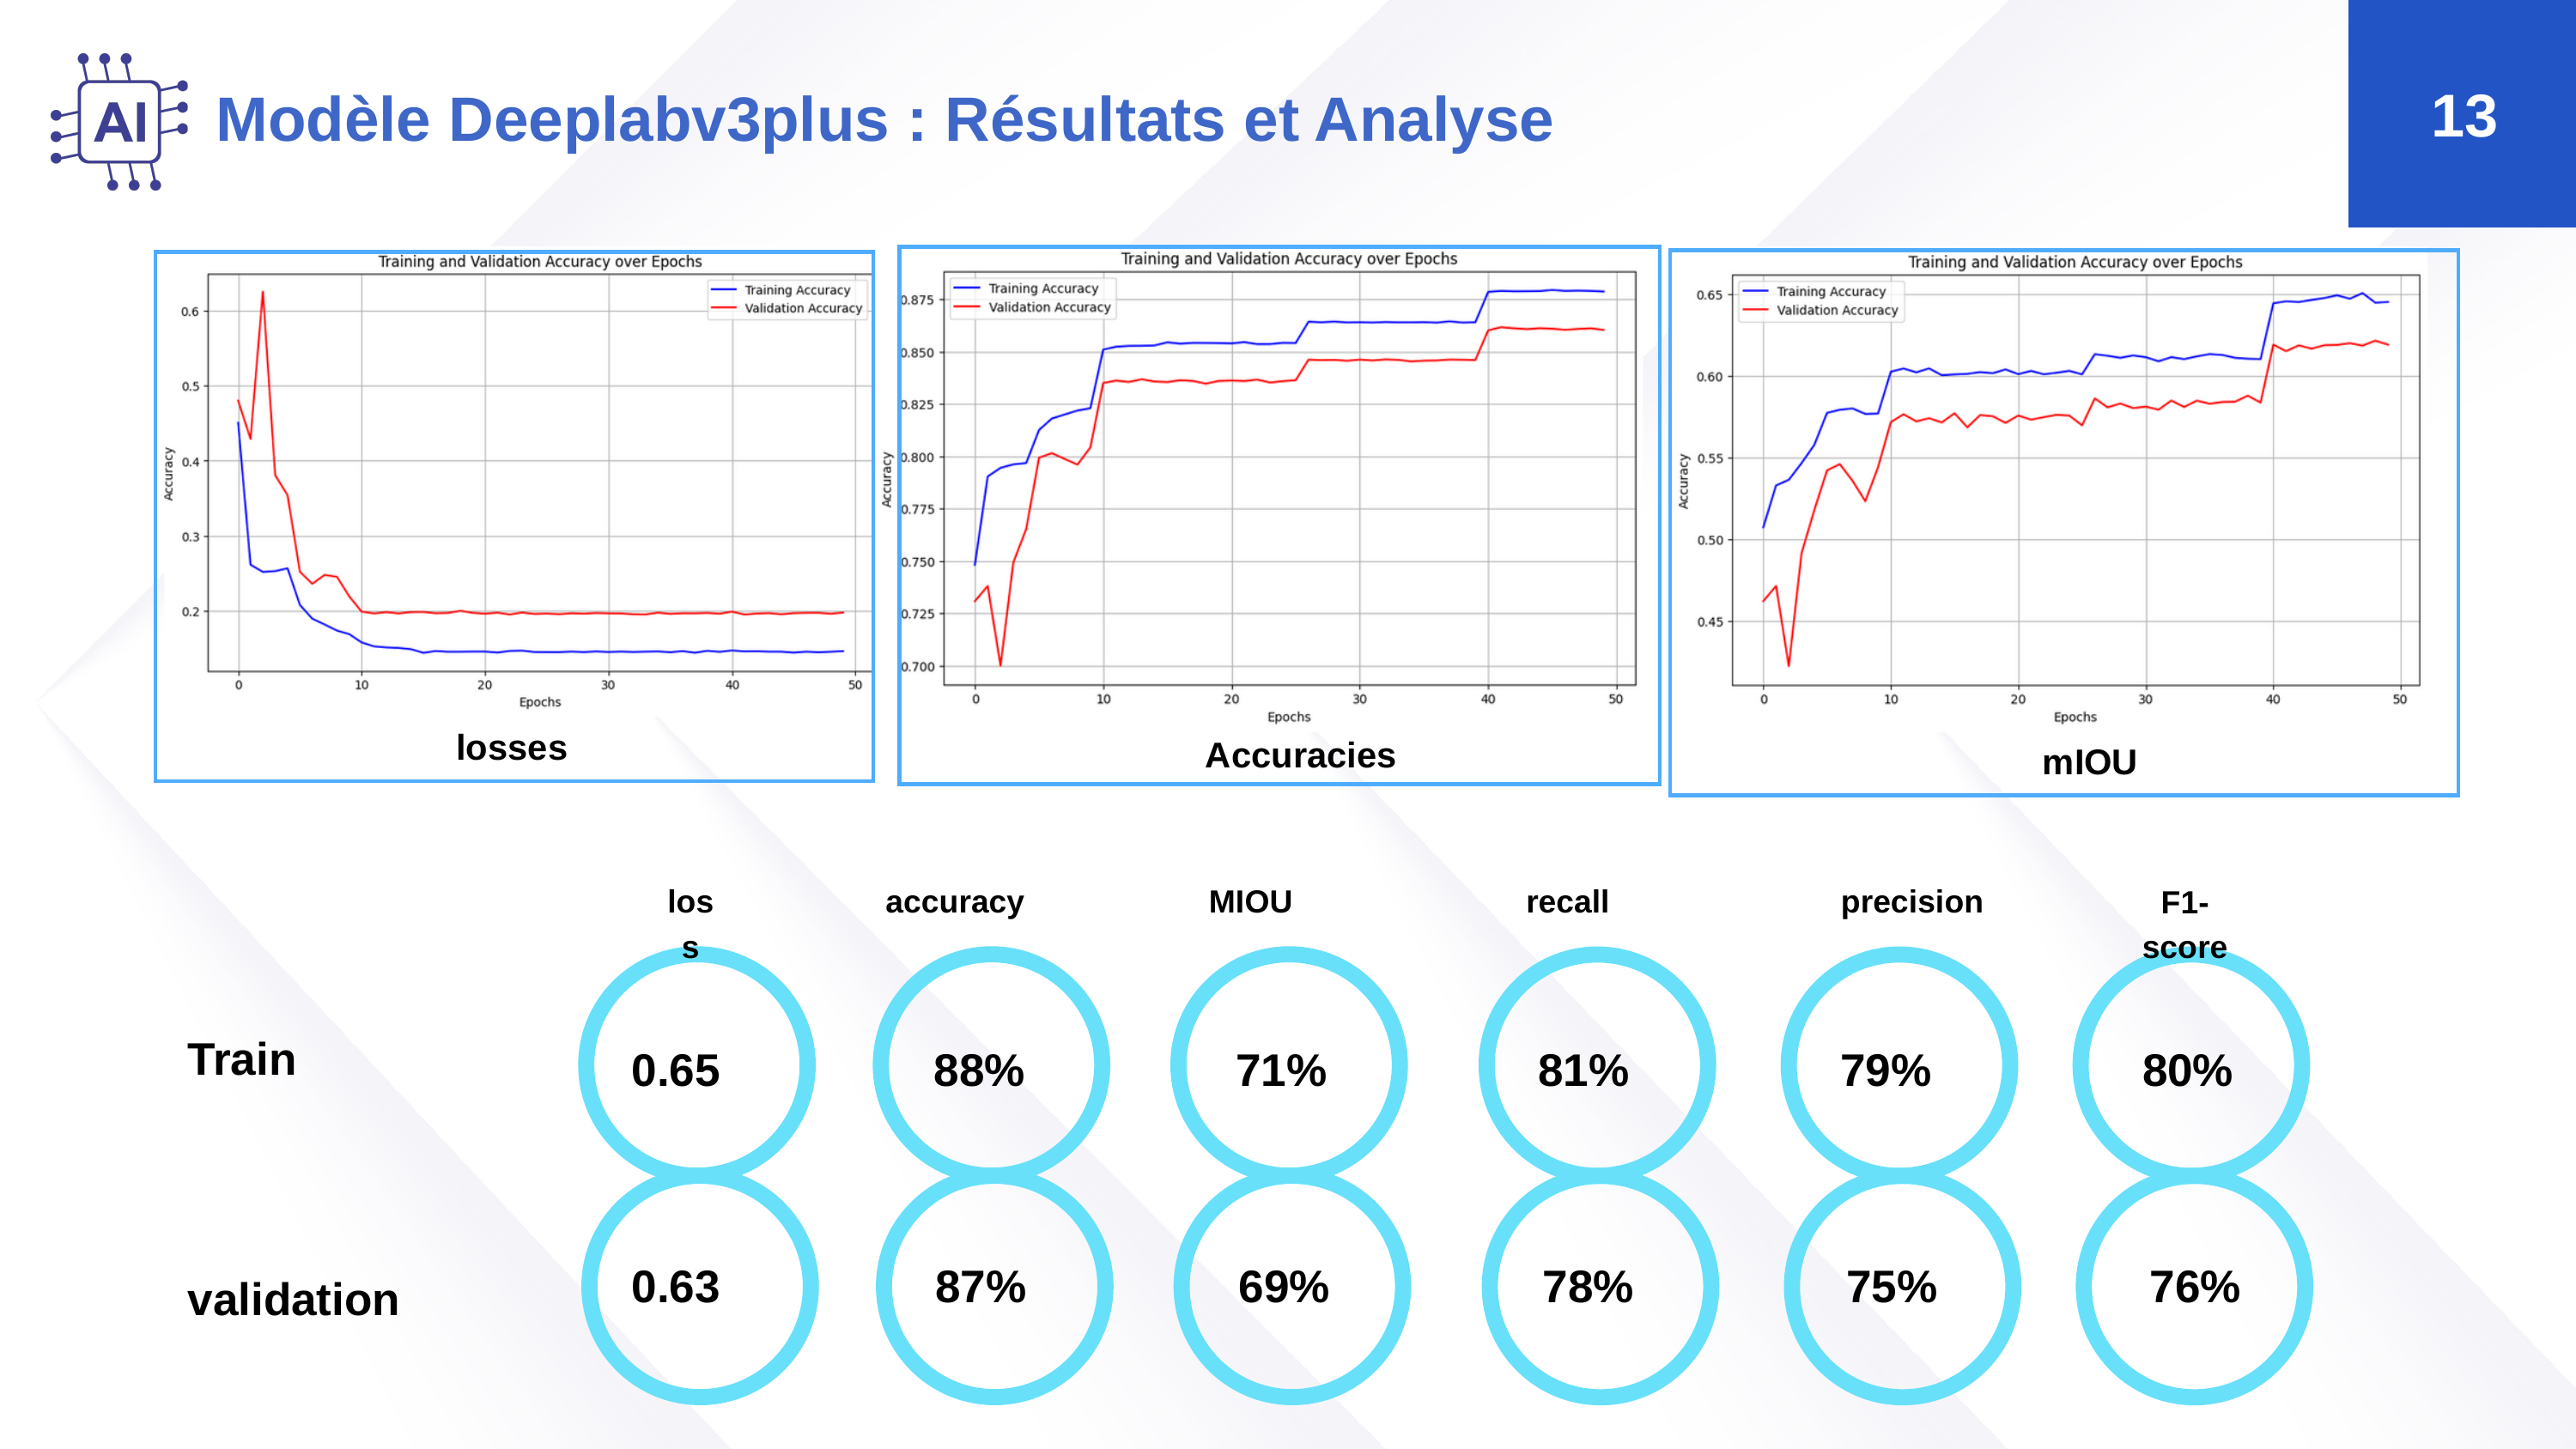

13
Modèle Deeplabv3plus : Résultats et Analyse

losses
Accuracies
mIOU
loss
accuracy
MIOU
recall
precision
F1-score

Train
0.65
88%
71%
81%
79%
80%

0.63
87%
69%
78%
75%
76%
validation